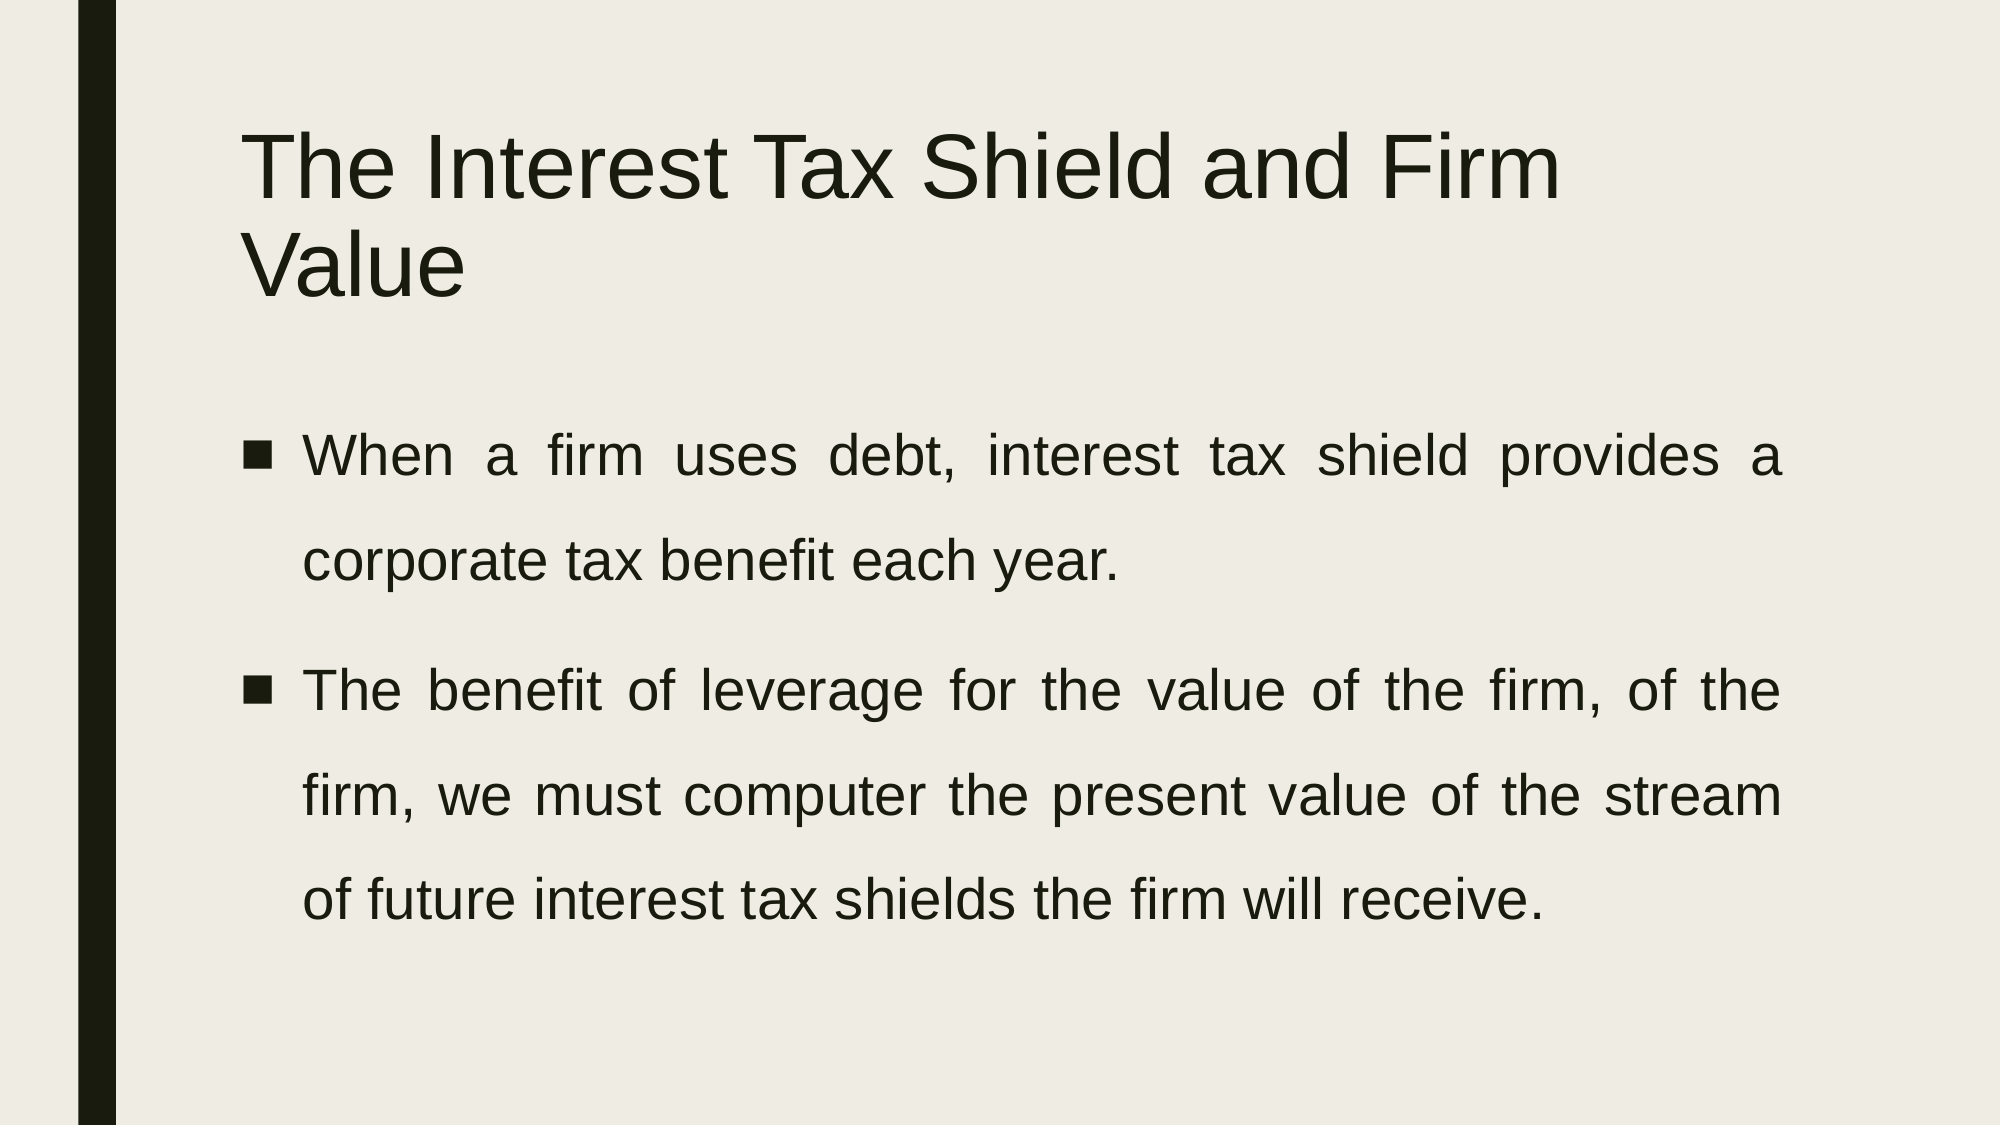

# The Interest Tax Shield and Firm Value
When a firm uses debt, interest tax shield provides a corporate tax benefit each year.
The benefit of leverage for the value of the firm, of the firm, we must computer the present value of the stream of future interest tax shields the firm will receive.